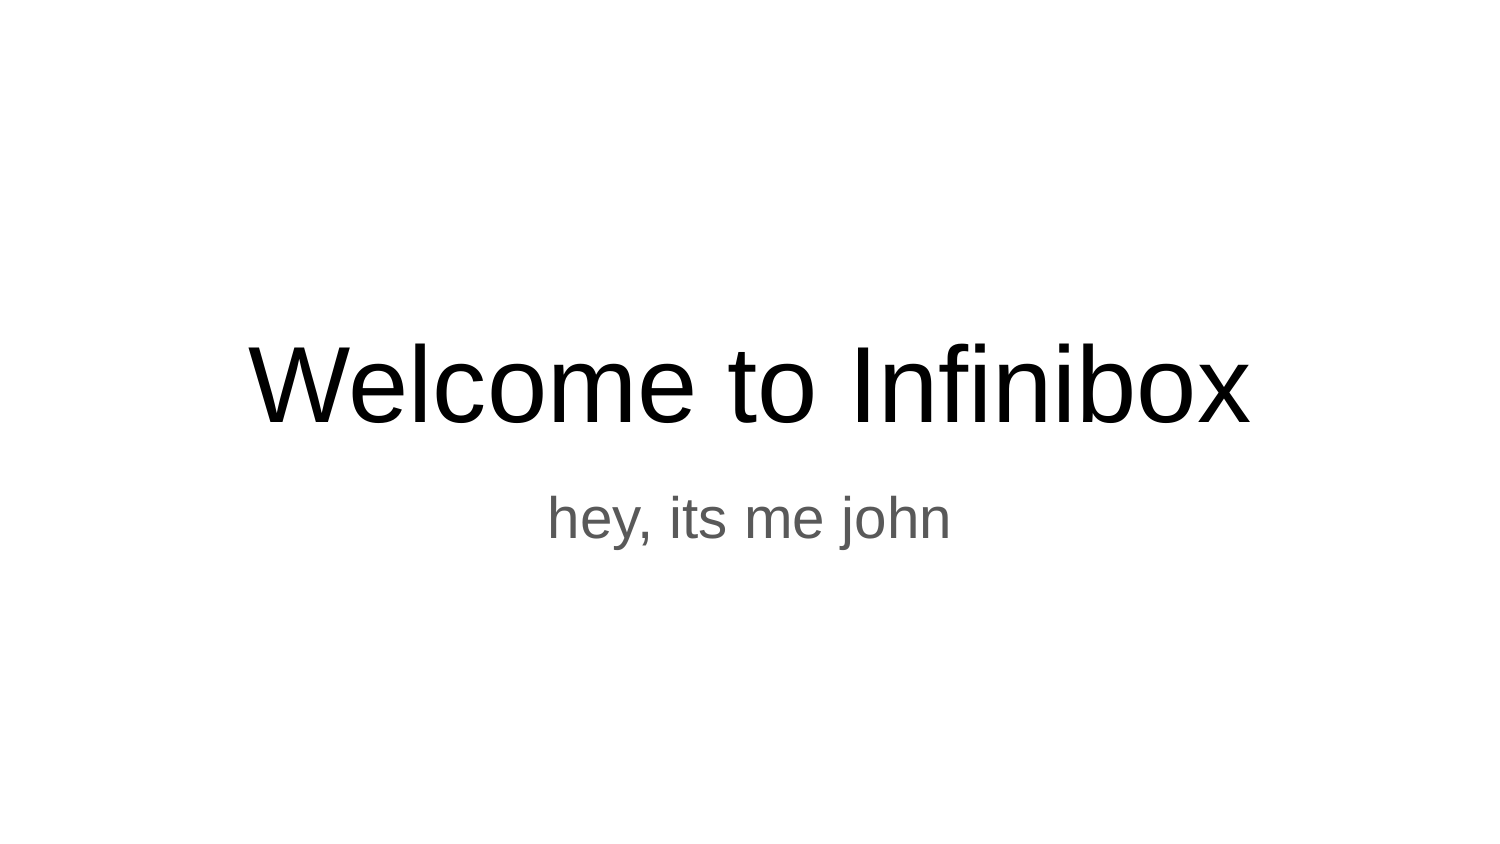

# Welcome to Infinibox
hey, its me john